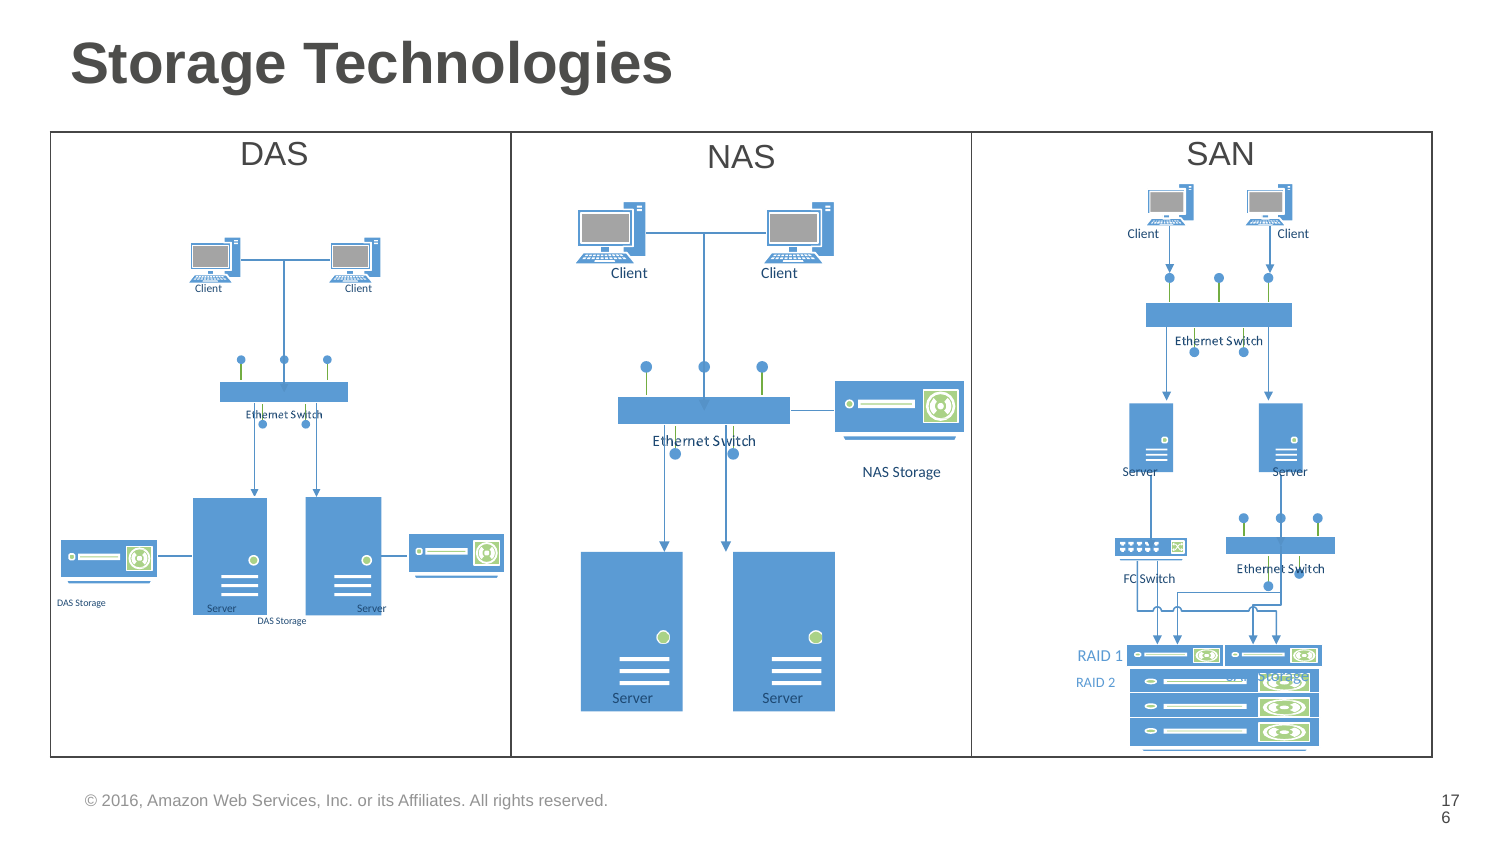

# Storage Technologies
| DAS Client Client DAS Storage Server Server DAS Storage | NAS Client Client NAS Storage Server Server | SAN Client Client Server Server FC Switch RAID 1 RAID 2 SAN Storage |
| --- | --- | --- |

© 2016, Amazon Web Services, Inc. or its Affiliates. All rights reserved.
176